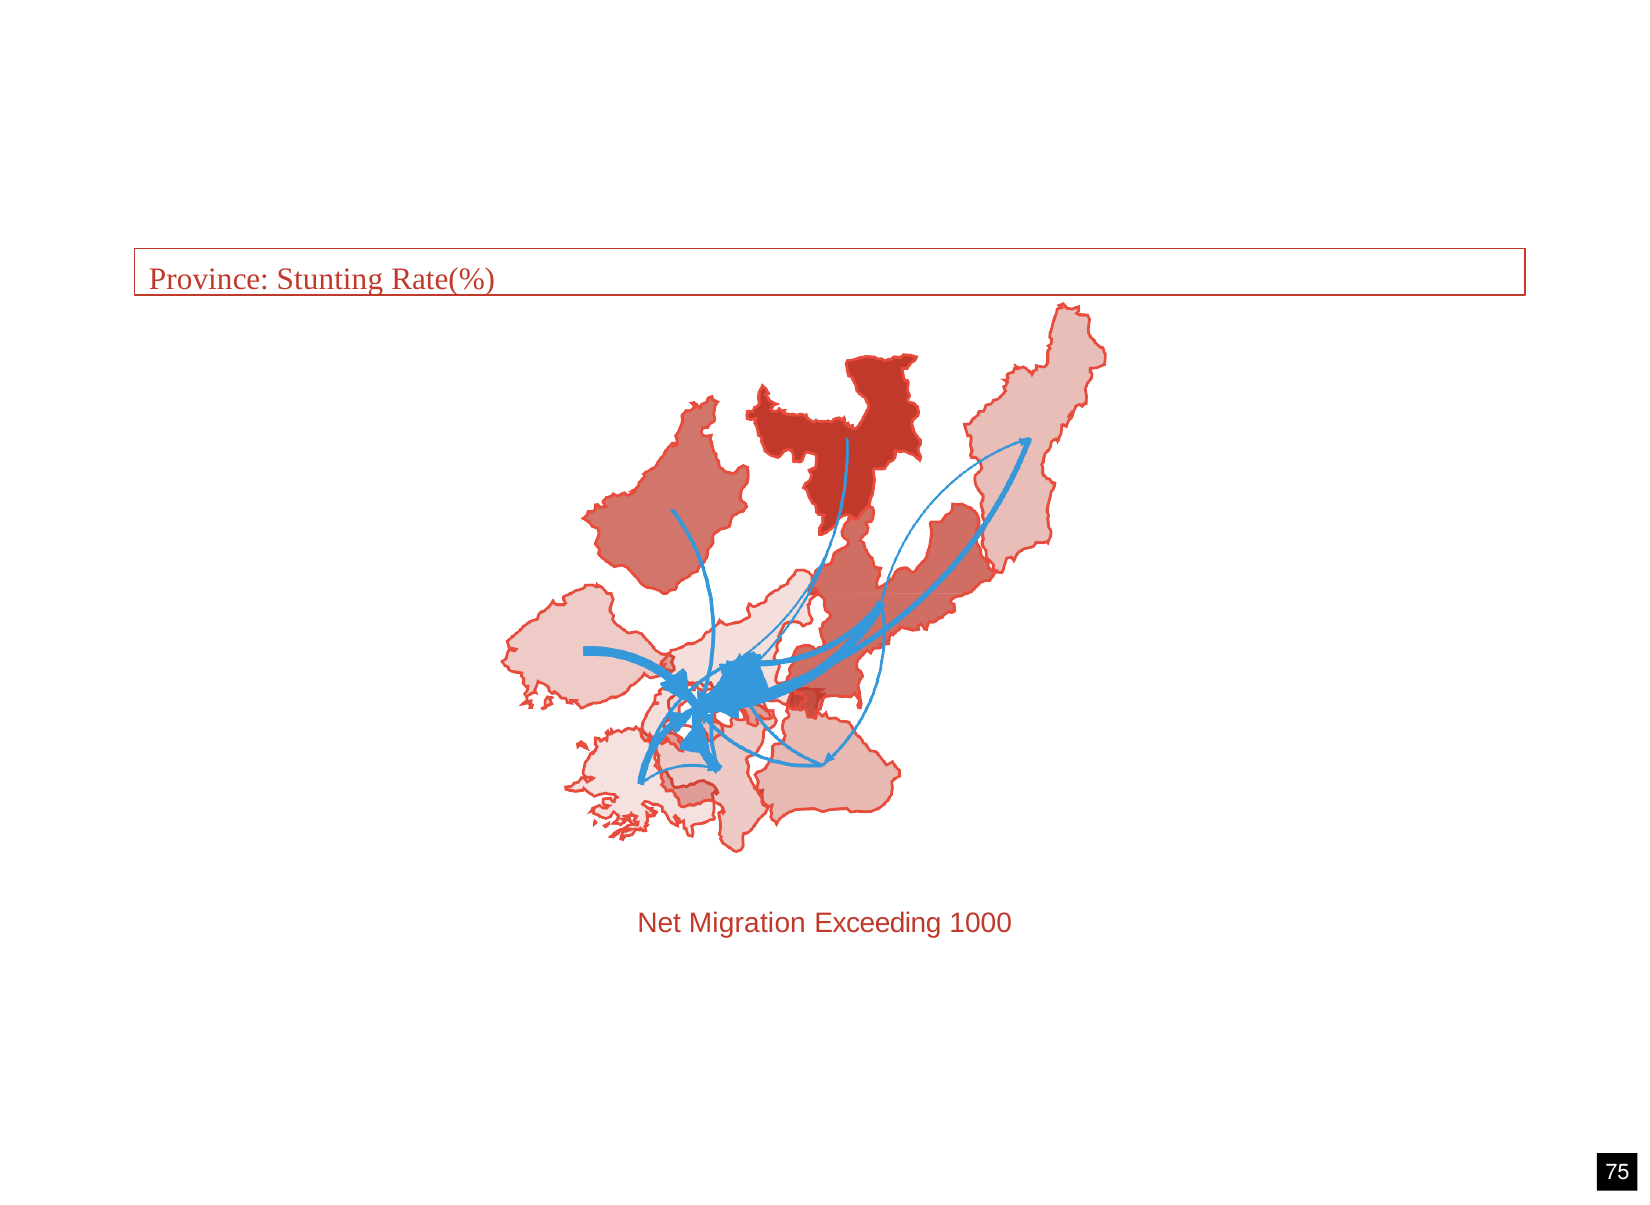

Province: Stunting Rate(%)

Net Migration Exceeding 1000
75